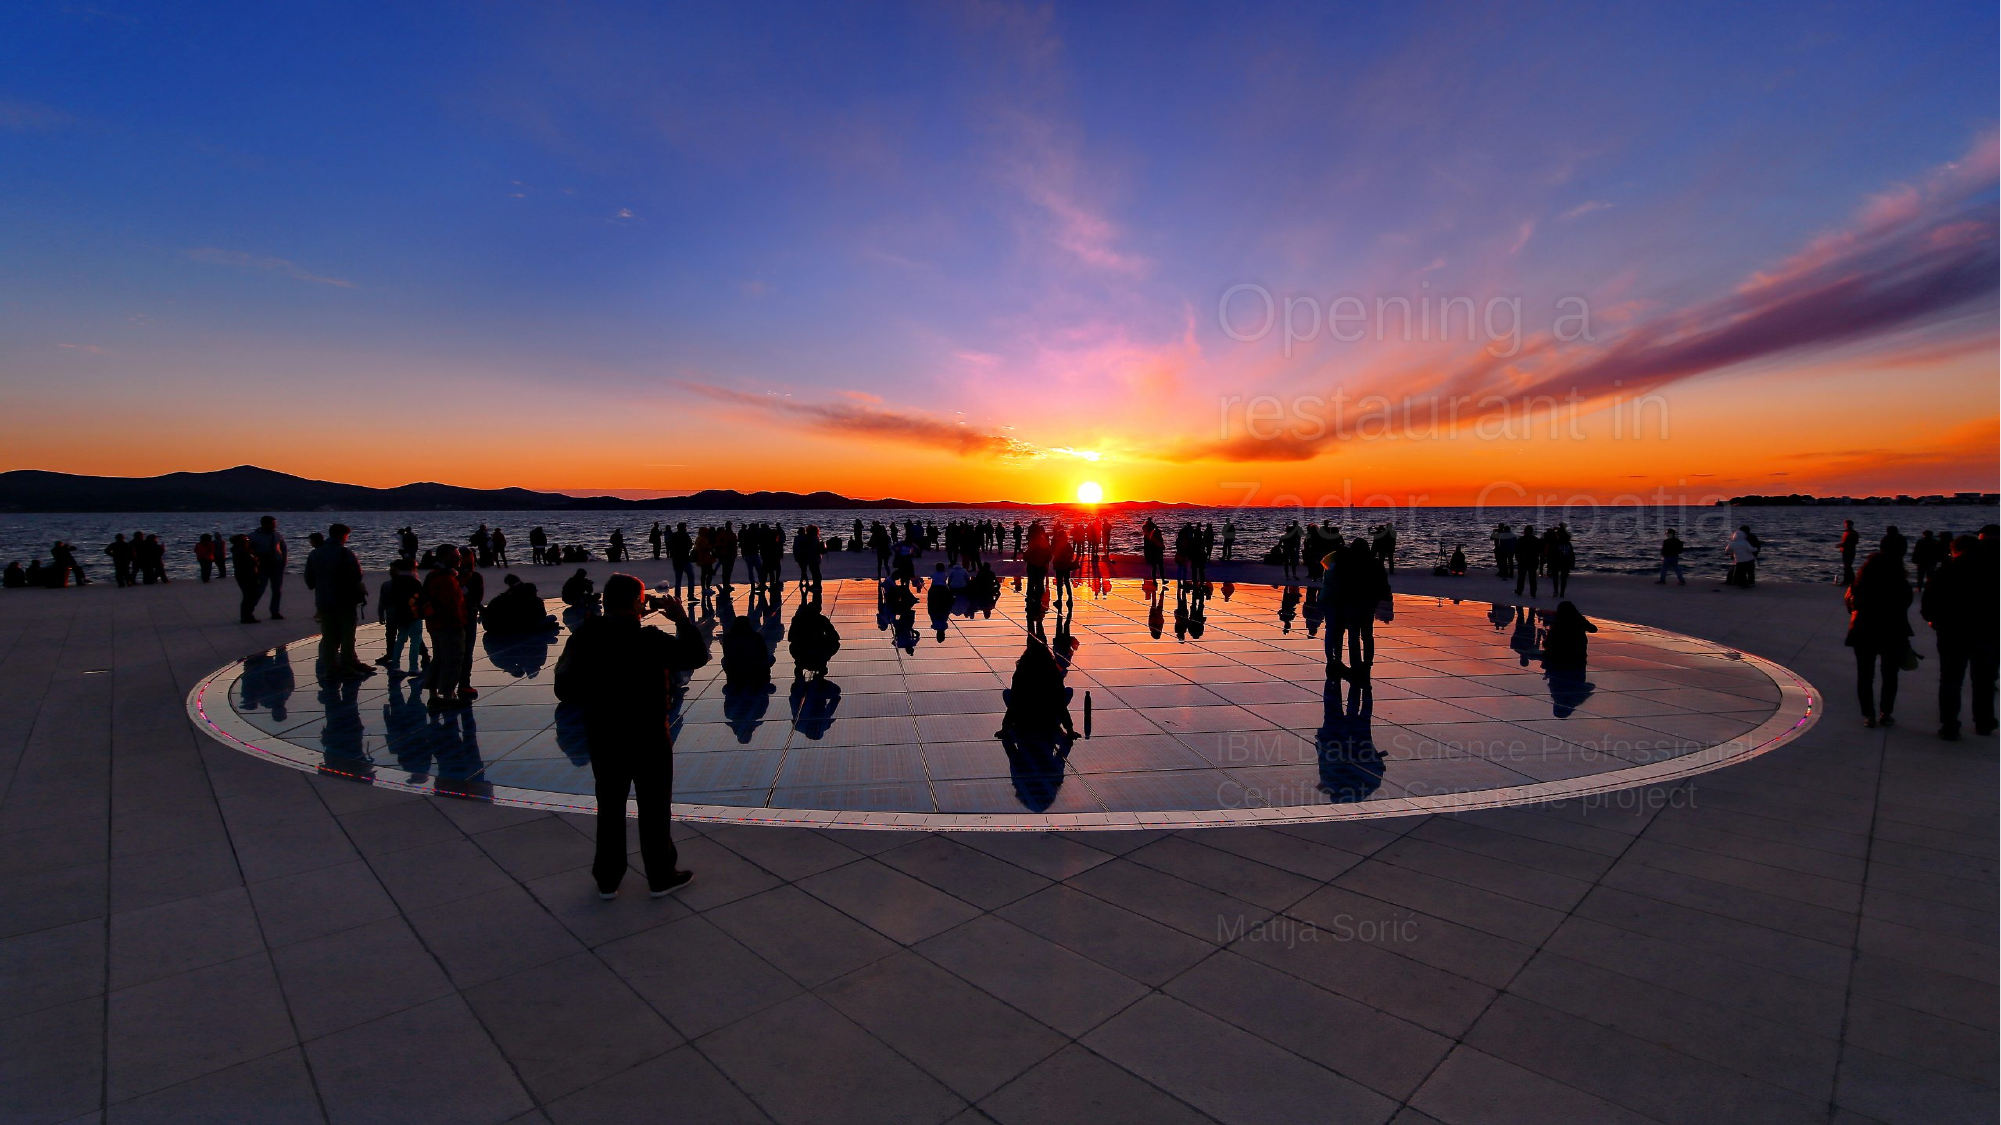

# Opening a restaurant in Zadar, Croatia
IBM Data Science Professional Certificate Capstone project

Matija Sorić